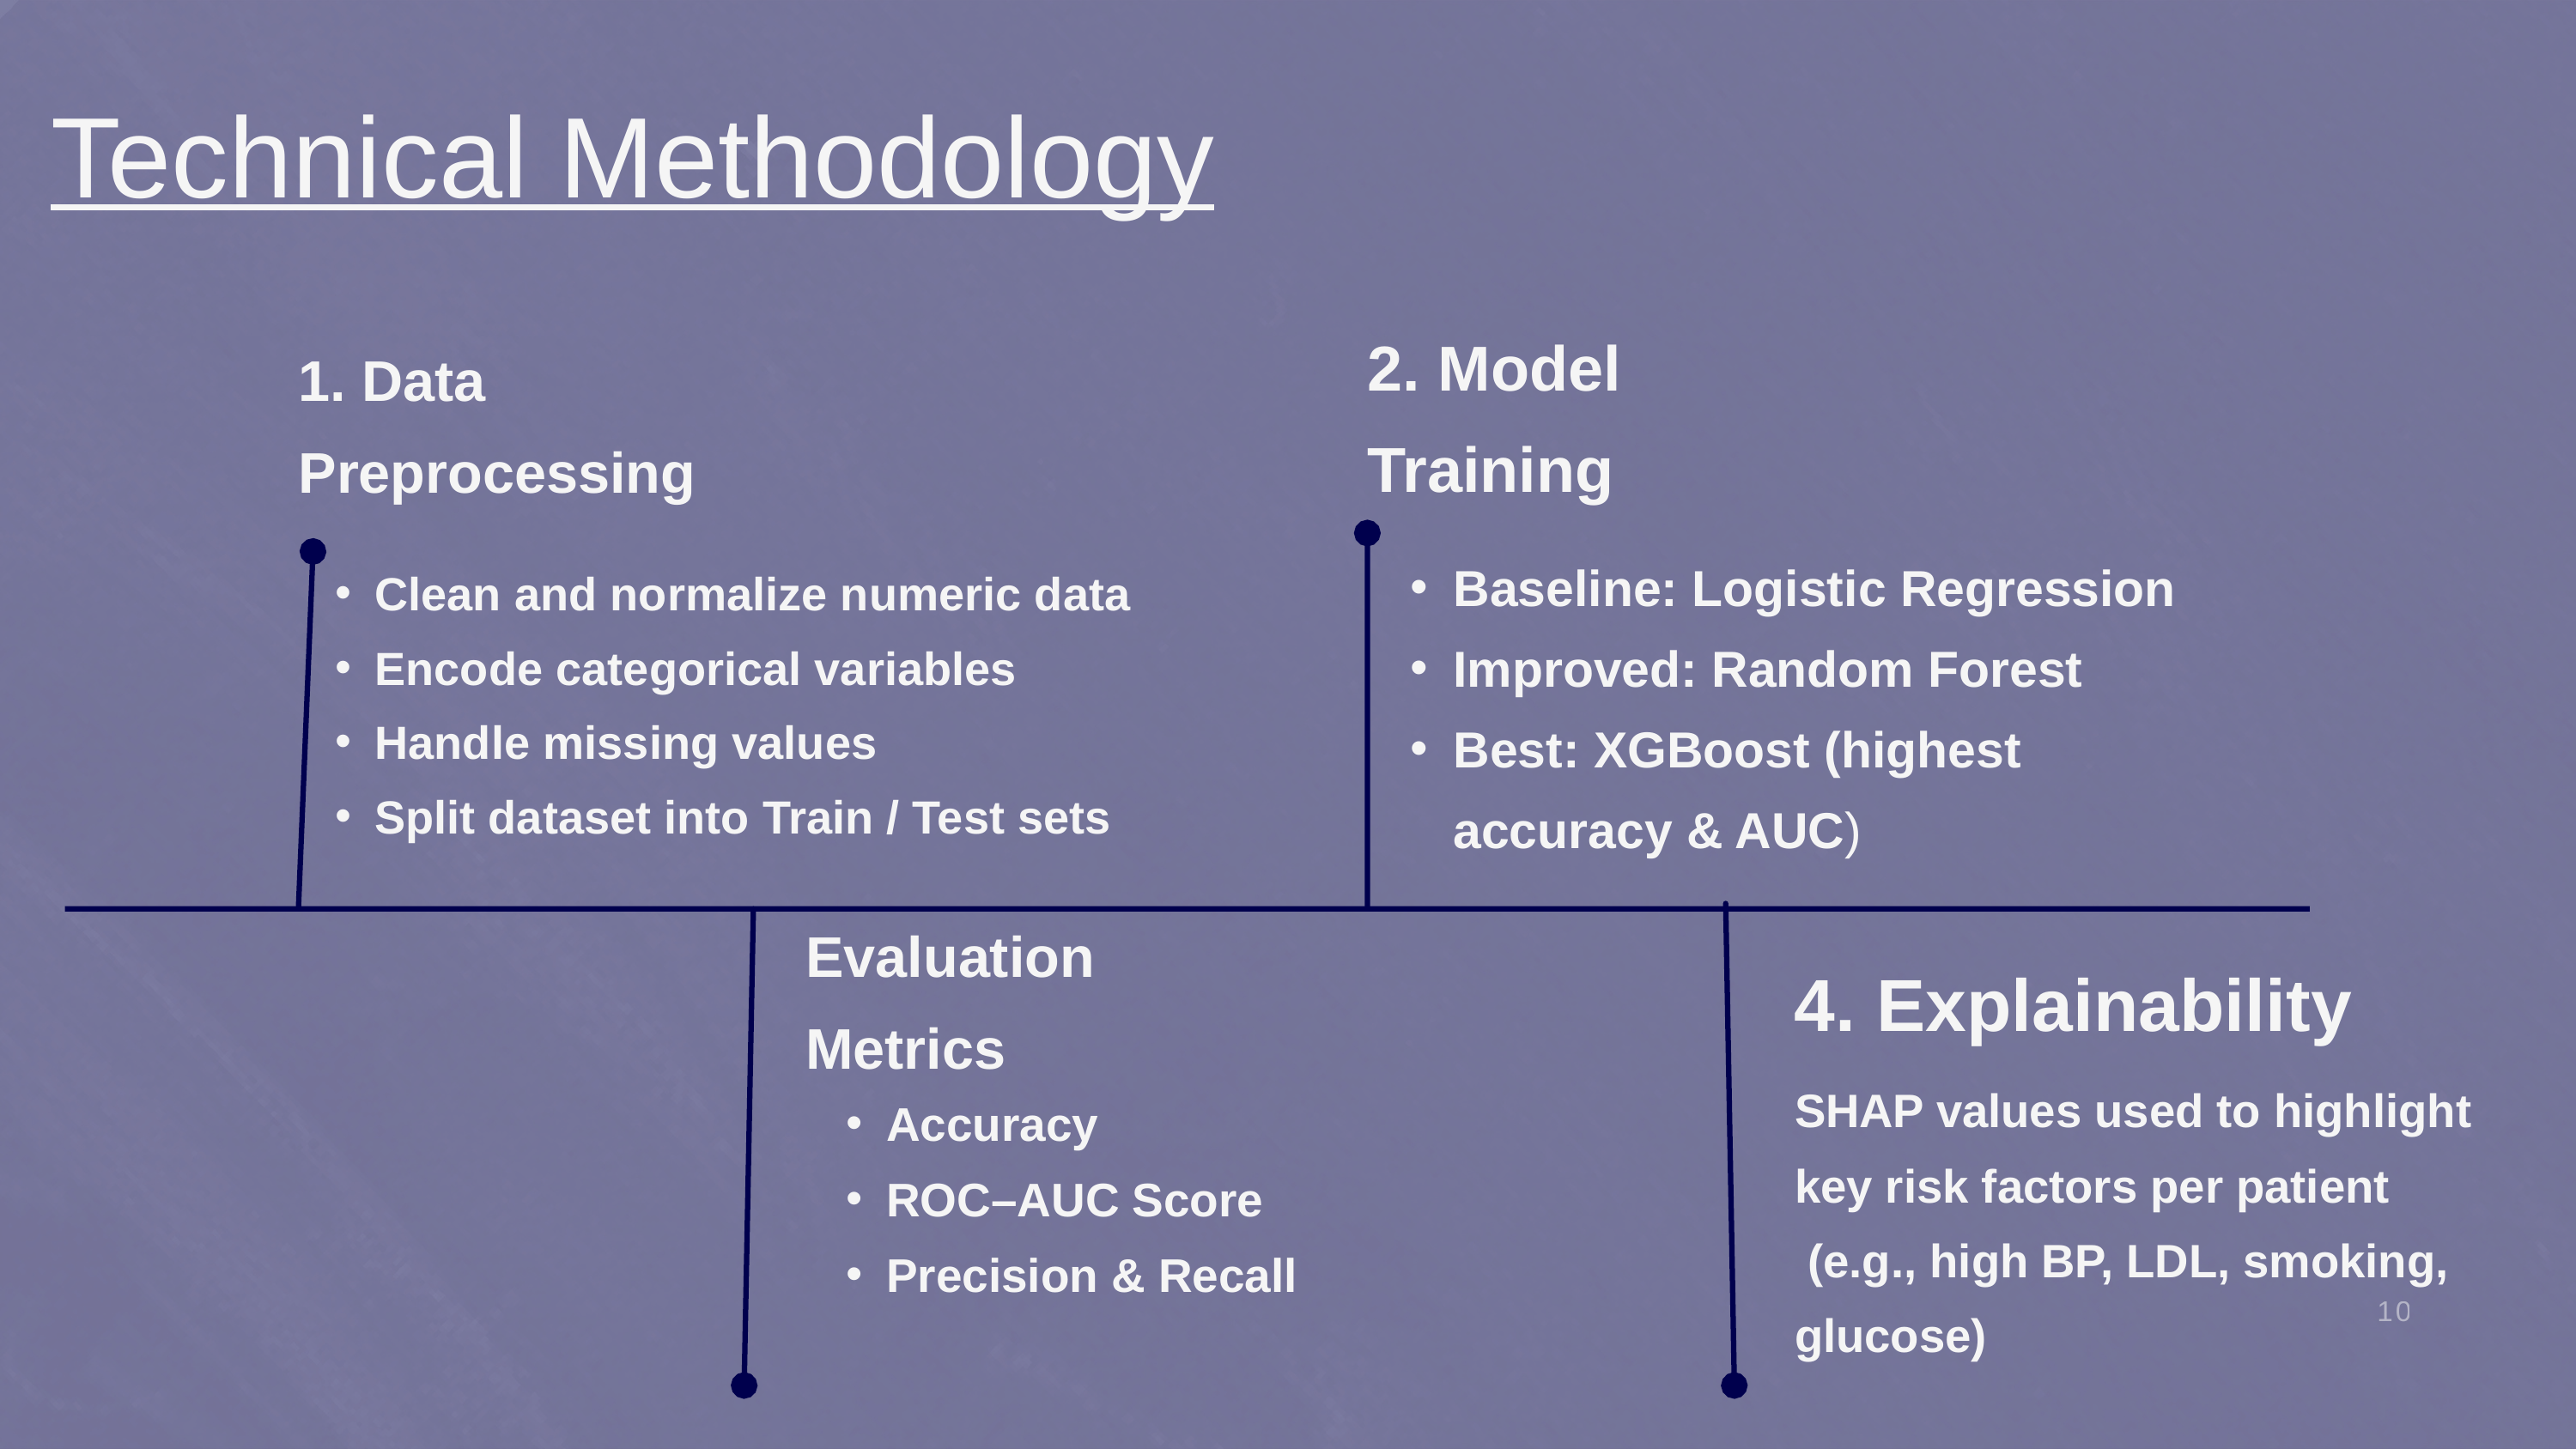

Technical Methodology
2. Model Training
1. Data Preprocessing

Clean and normalize numeric data
Encode categorical variables
Handle missing values
Split dataset into Train / Test sets

Baseline: Logistic Regression
Improved: Random Forest
Best: XGBoost (highest accuracy & AUC)

Evaluation Metrics

4. Explainability
SHAP values used to highlight key risk factors per patient
 (e.g., high BP, LDL, smoking, glucose)
Accuracy
ROC–AUC Score
Precision & Recall

10